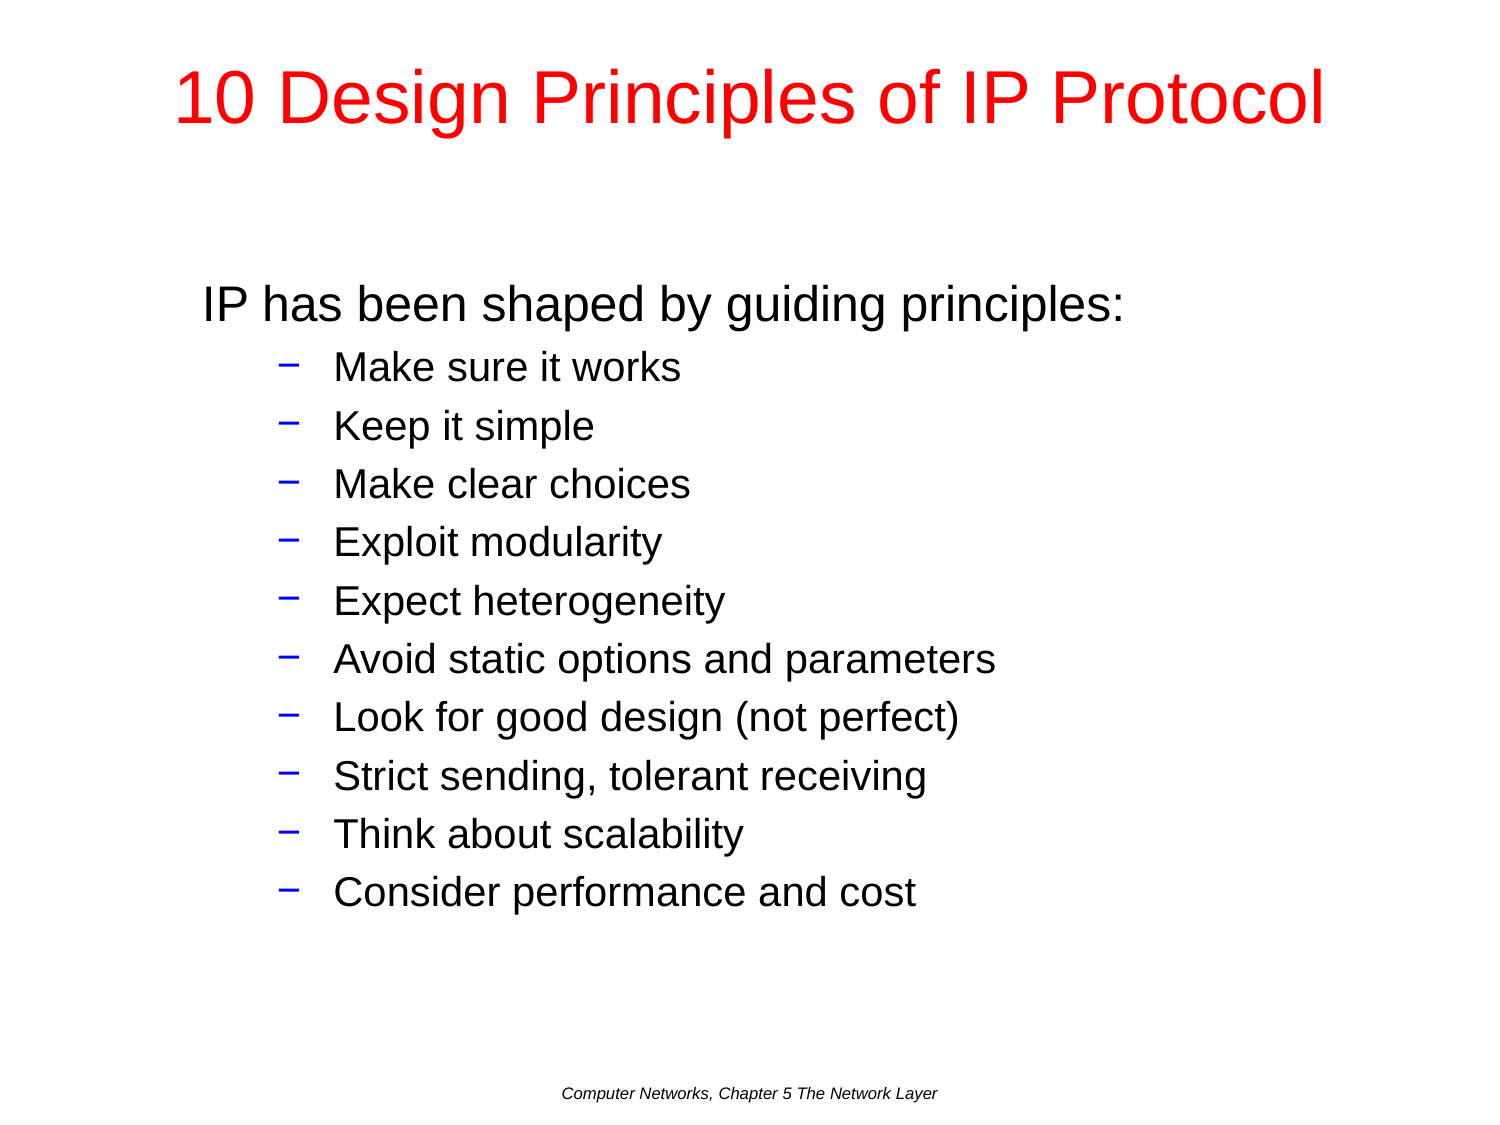

# 10 Design Principles of IP Protocol
IP has been shaped by guiding principles:
Make sure it works
Keep it simple
Make clear choices
Exploit modularity
Expect heterogeneity
Avoid static options and parameters
Look for good design (not perfect)
Strict sending, tolerant receiving
Think about scalability
Consider performance and cost
Computer Networks, Chapter 5 The Network Layer